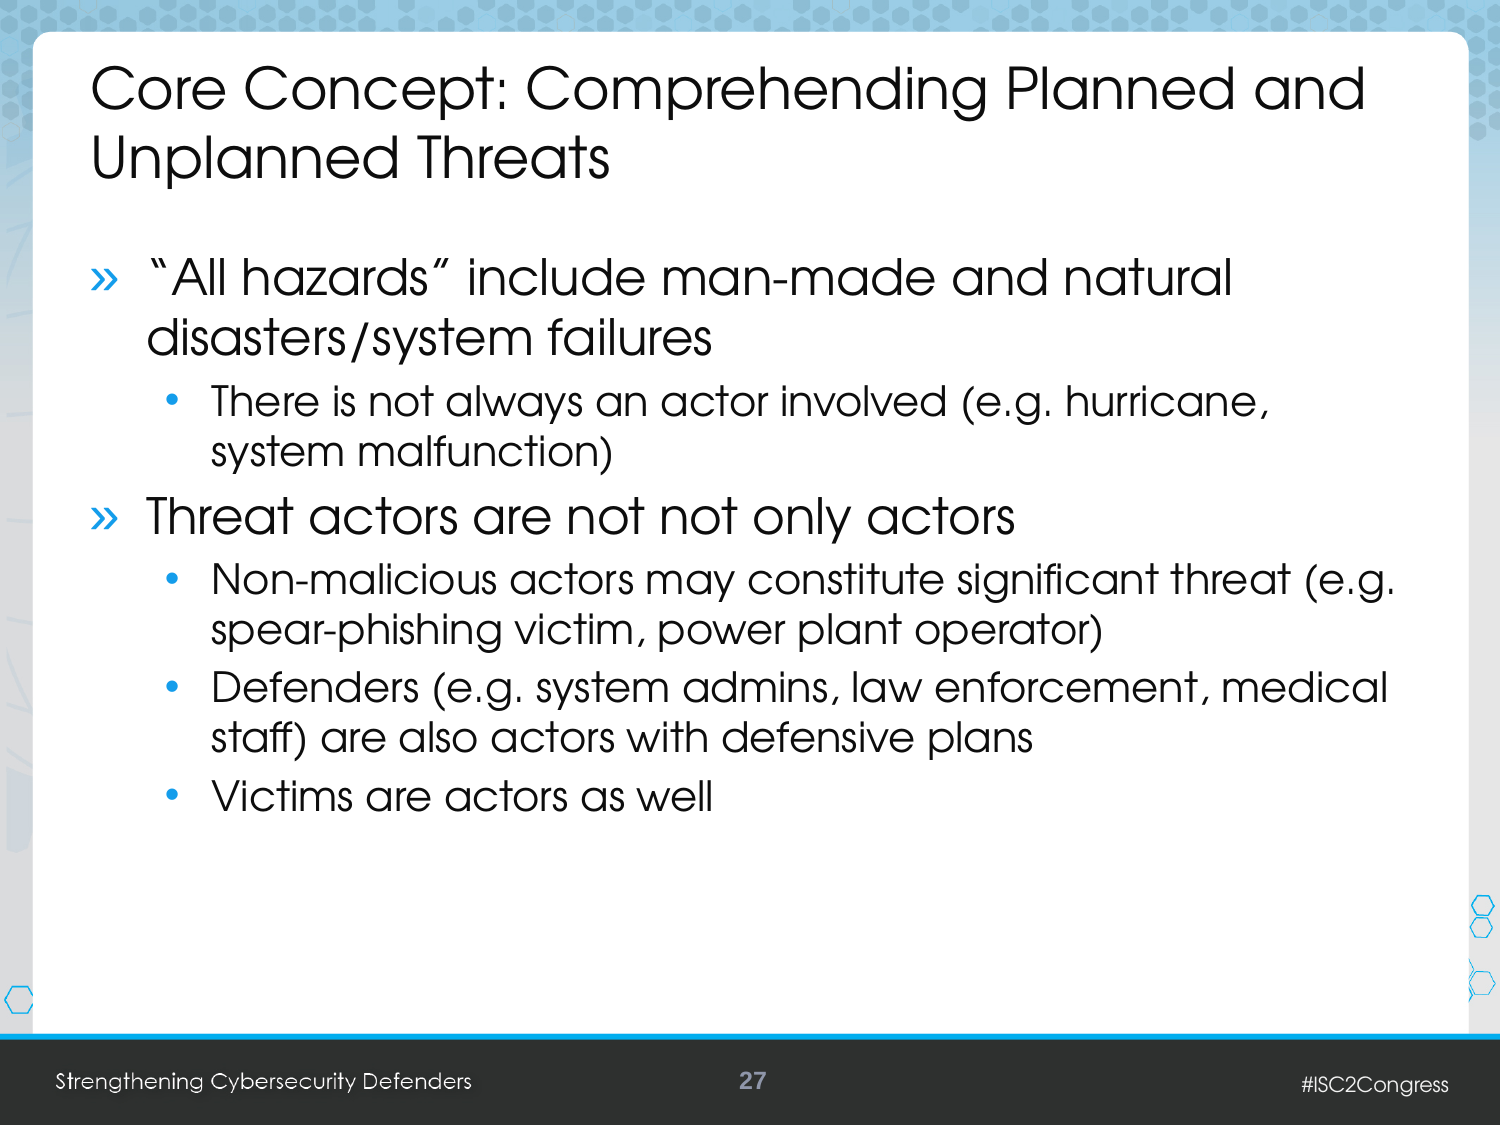

# Core Concept: Comprehending Planned and Unplanned Threats
“All hazards” include man-made and natural disasters/system failures
There is not always an actor involved (e.g. hurricane, system malfunction)
Threat actors are not not only actors
Non-malicious actors may constitute significant threat (e.g. spear-phishing victim, power plant operator)
Defenders (e.g. system admins, law enforcement, medical staff) are also actors with defensive plans
Victims are actors as well